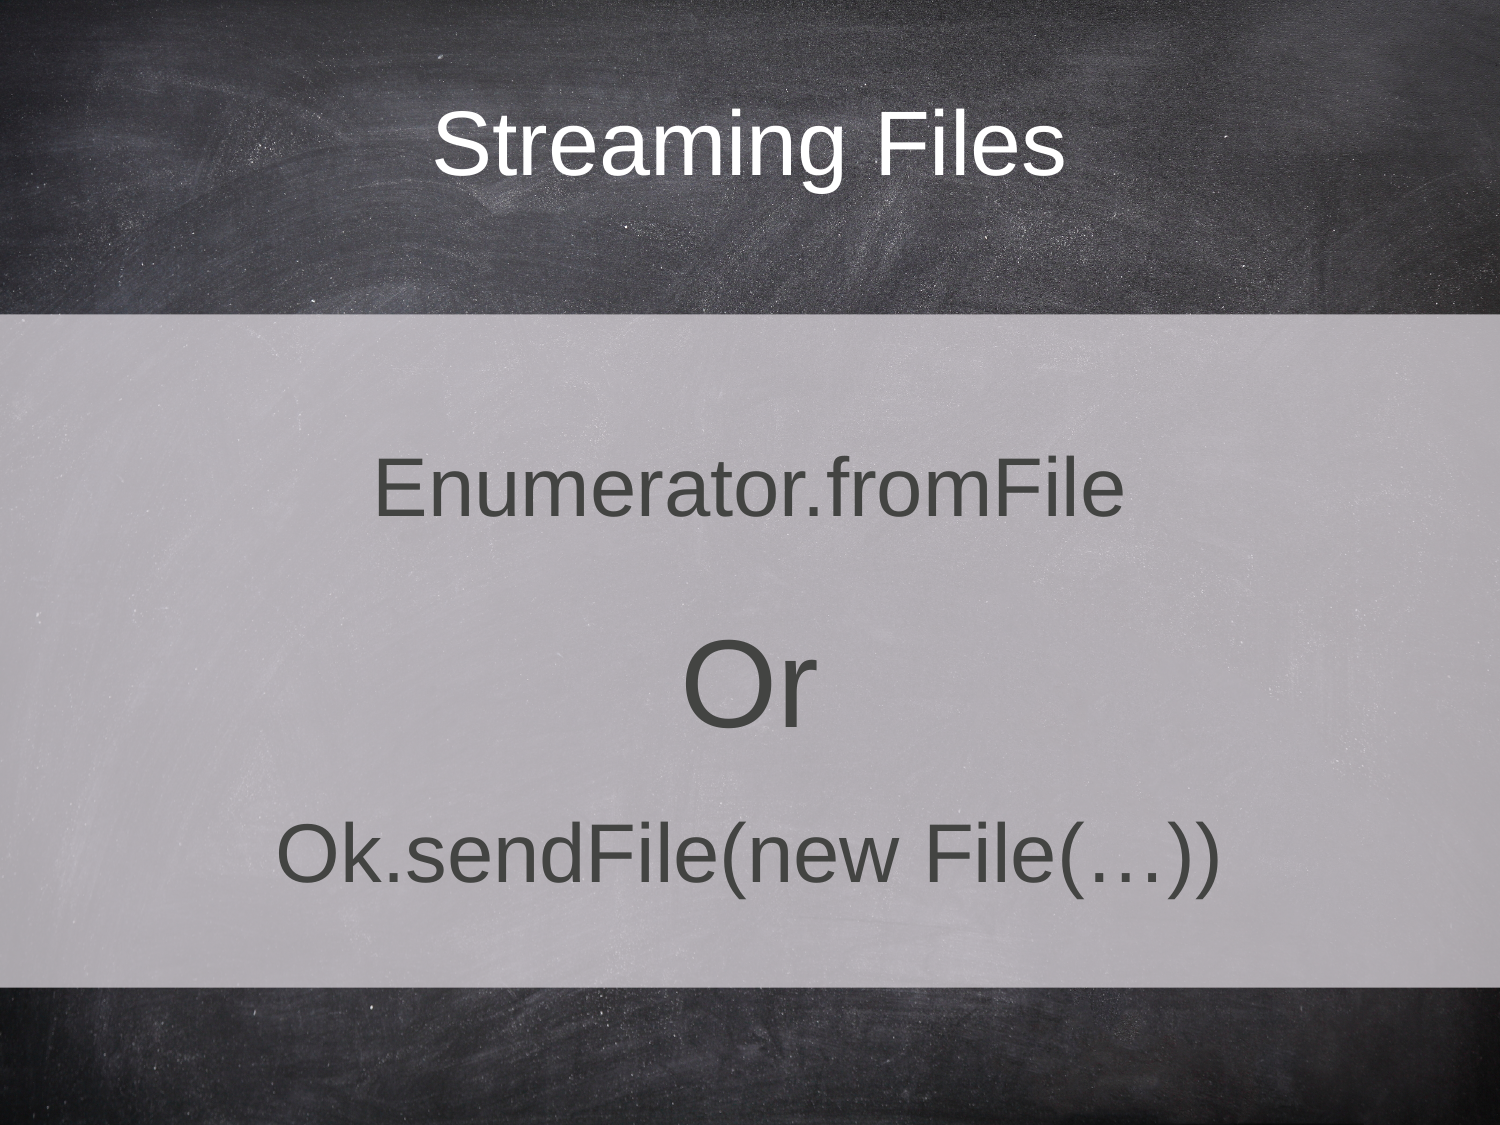

# Streaming Files
Enumerator.fromFile
Or
Ok.sendFile(new File(…))